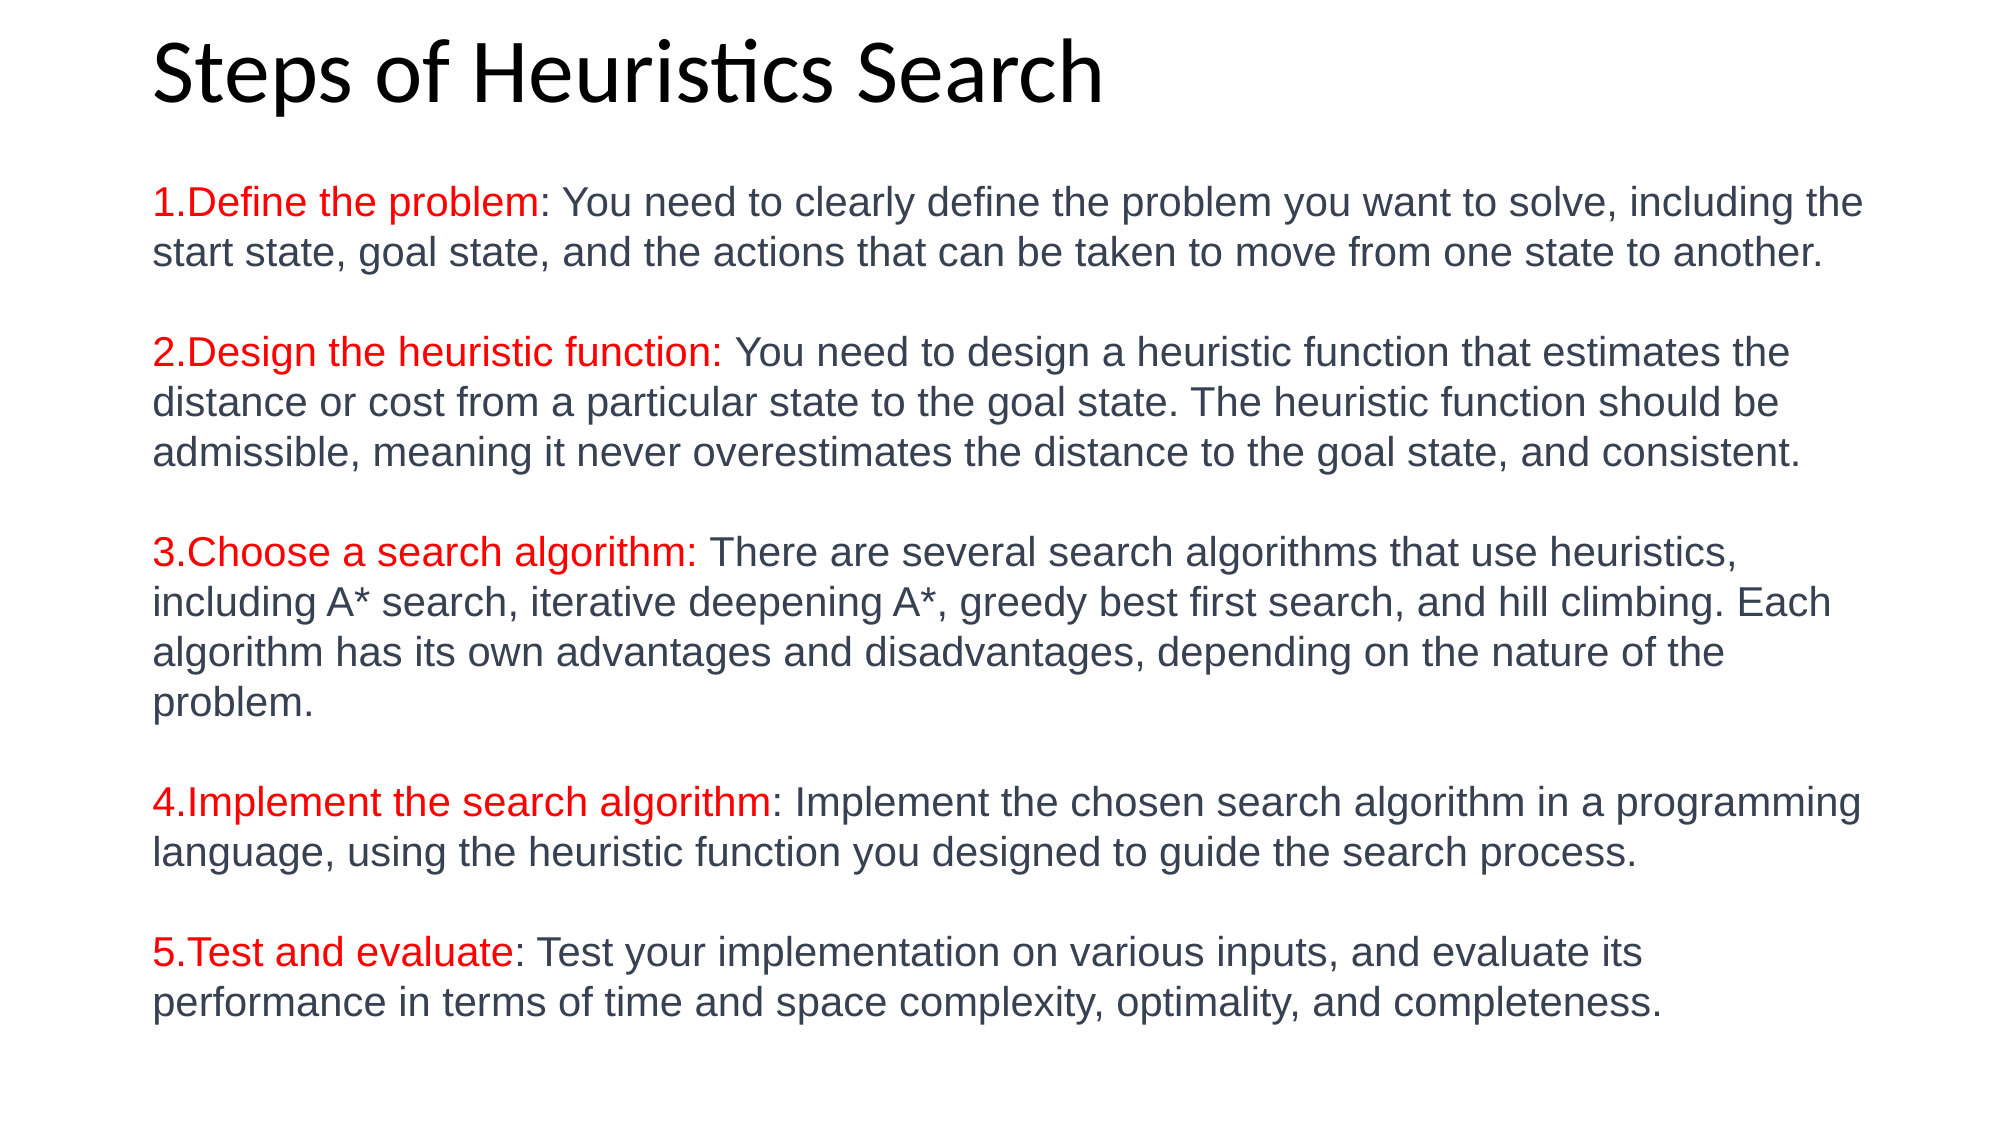

# Steps of Heuristics Search
Define the problem: You need to clearly define the problem you want to solve, including the start state, goal state, and the actions that can be taken to move from one state to another.

Design the heuristic function: You need to design a heuristic function that estimates the distance or cost from a particular state to the goal state. The heuristic function should be admissible, meaning it never overestimates the distance to the goal state, and consistent.

Choose a search algorithm: There are several search algorithms that use heuristics, including A* search, iterative deepening A*, greedy best first search, and hill climbing. Each algorithm has its own advantages and disadvantages, depending on the nature of the problem.

Implement the search algorithm: Implement the chosen search algorithm in a programming language, using the heuristic function you designed to guide the search process.

Test and evaluate: Test your implementation on various inputs, and evaluate its performance in terms of time and space complexity, optimality, and completeness.